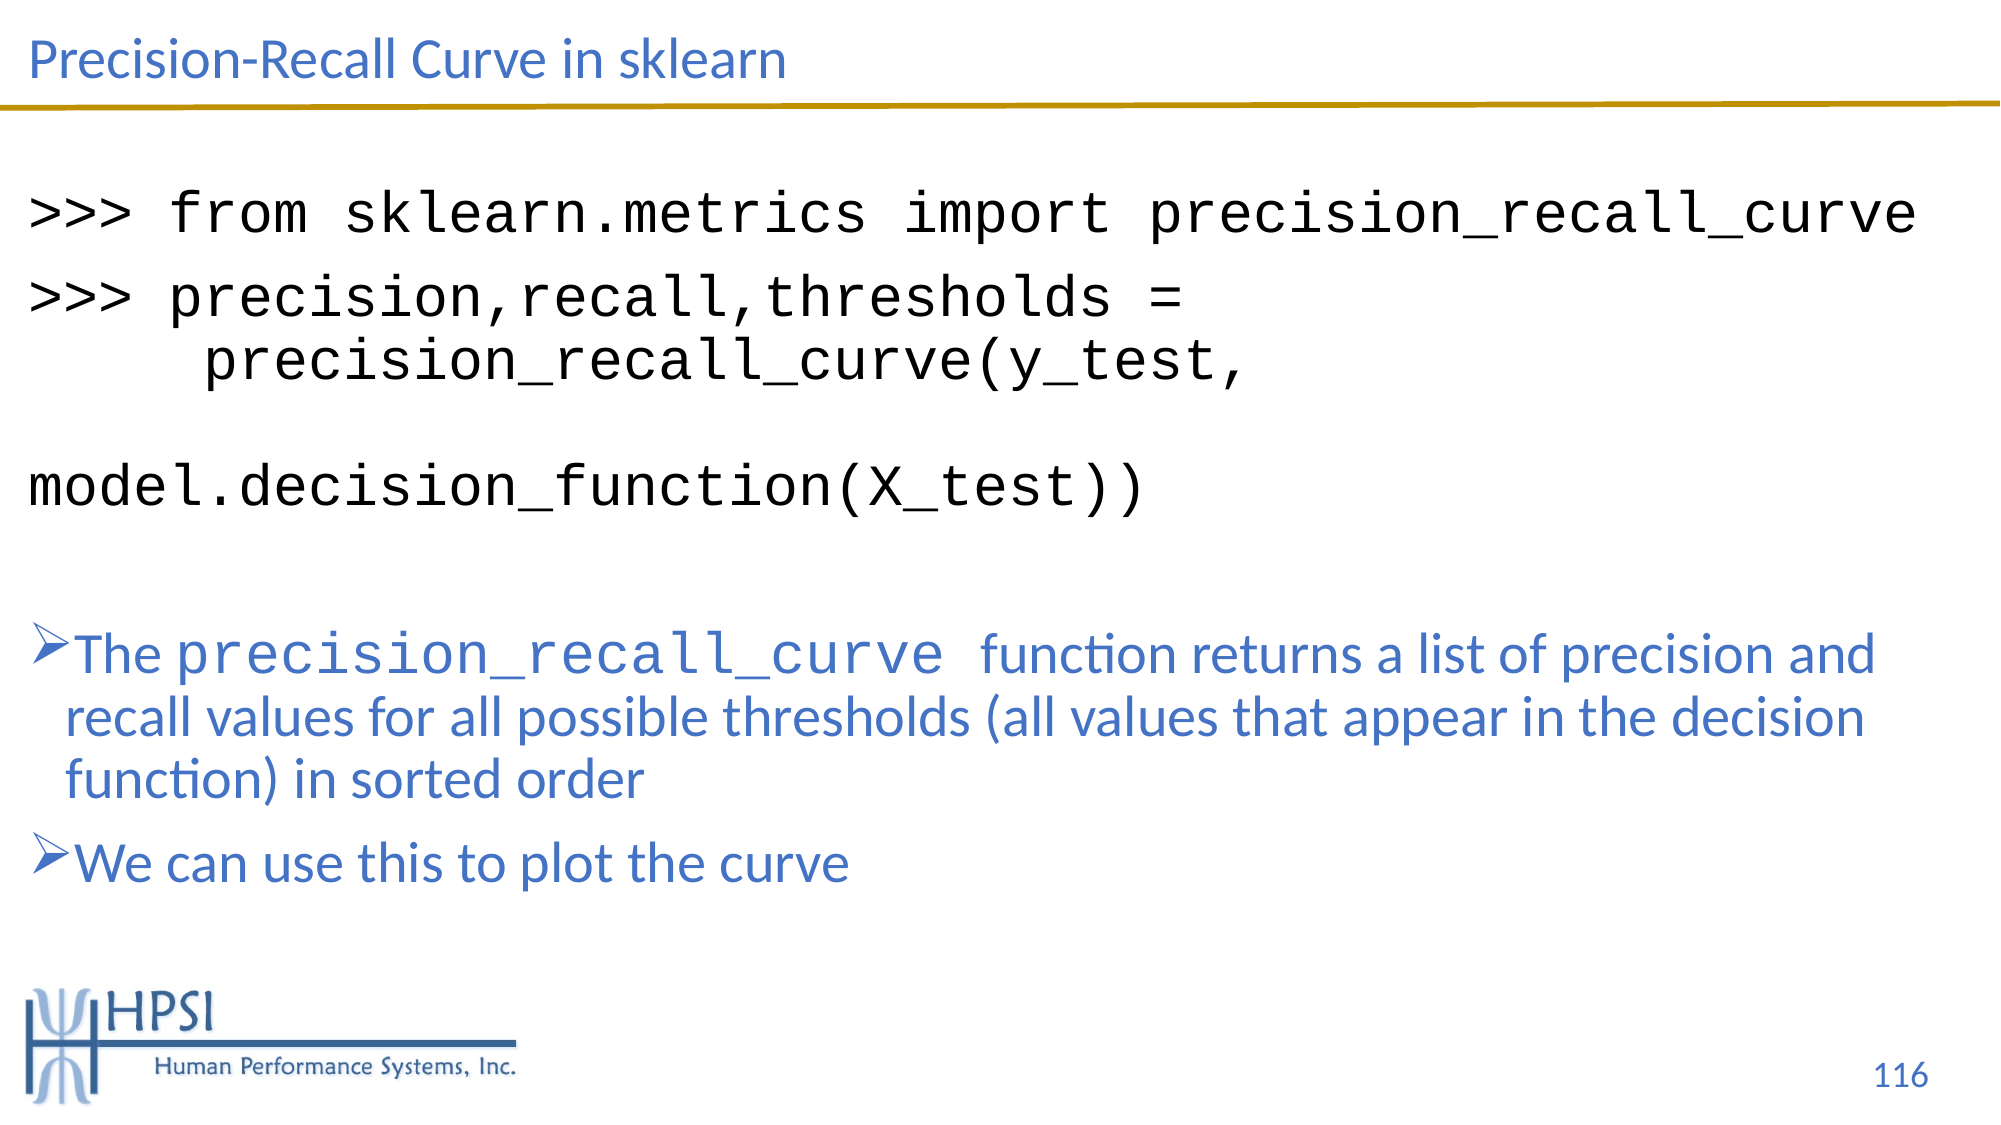

# Precision-Recall Curve in sklearn
>>> from sklearn.metrics import precision_recall_curve
>>> precision,recall,thresholds = 					        precision_recall_curve(y_test, 			               					model.decision_function(X_test))

The precision_recall_curve function returns a list of precision and recall values for all possible thresholds (all values that appear in the decision function) in sorted order
We can use this to plot the curve

116